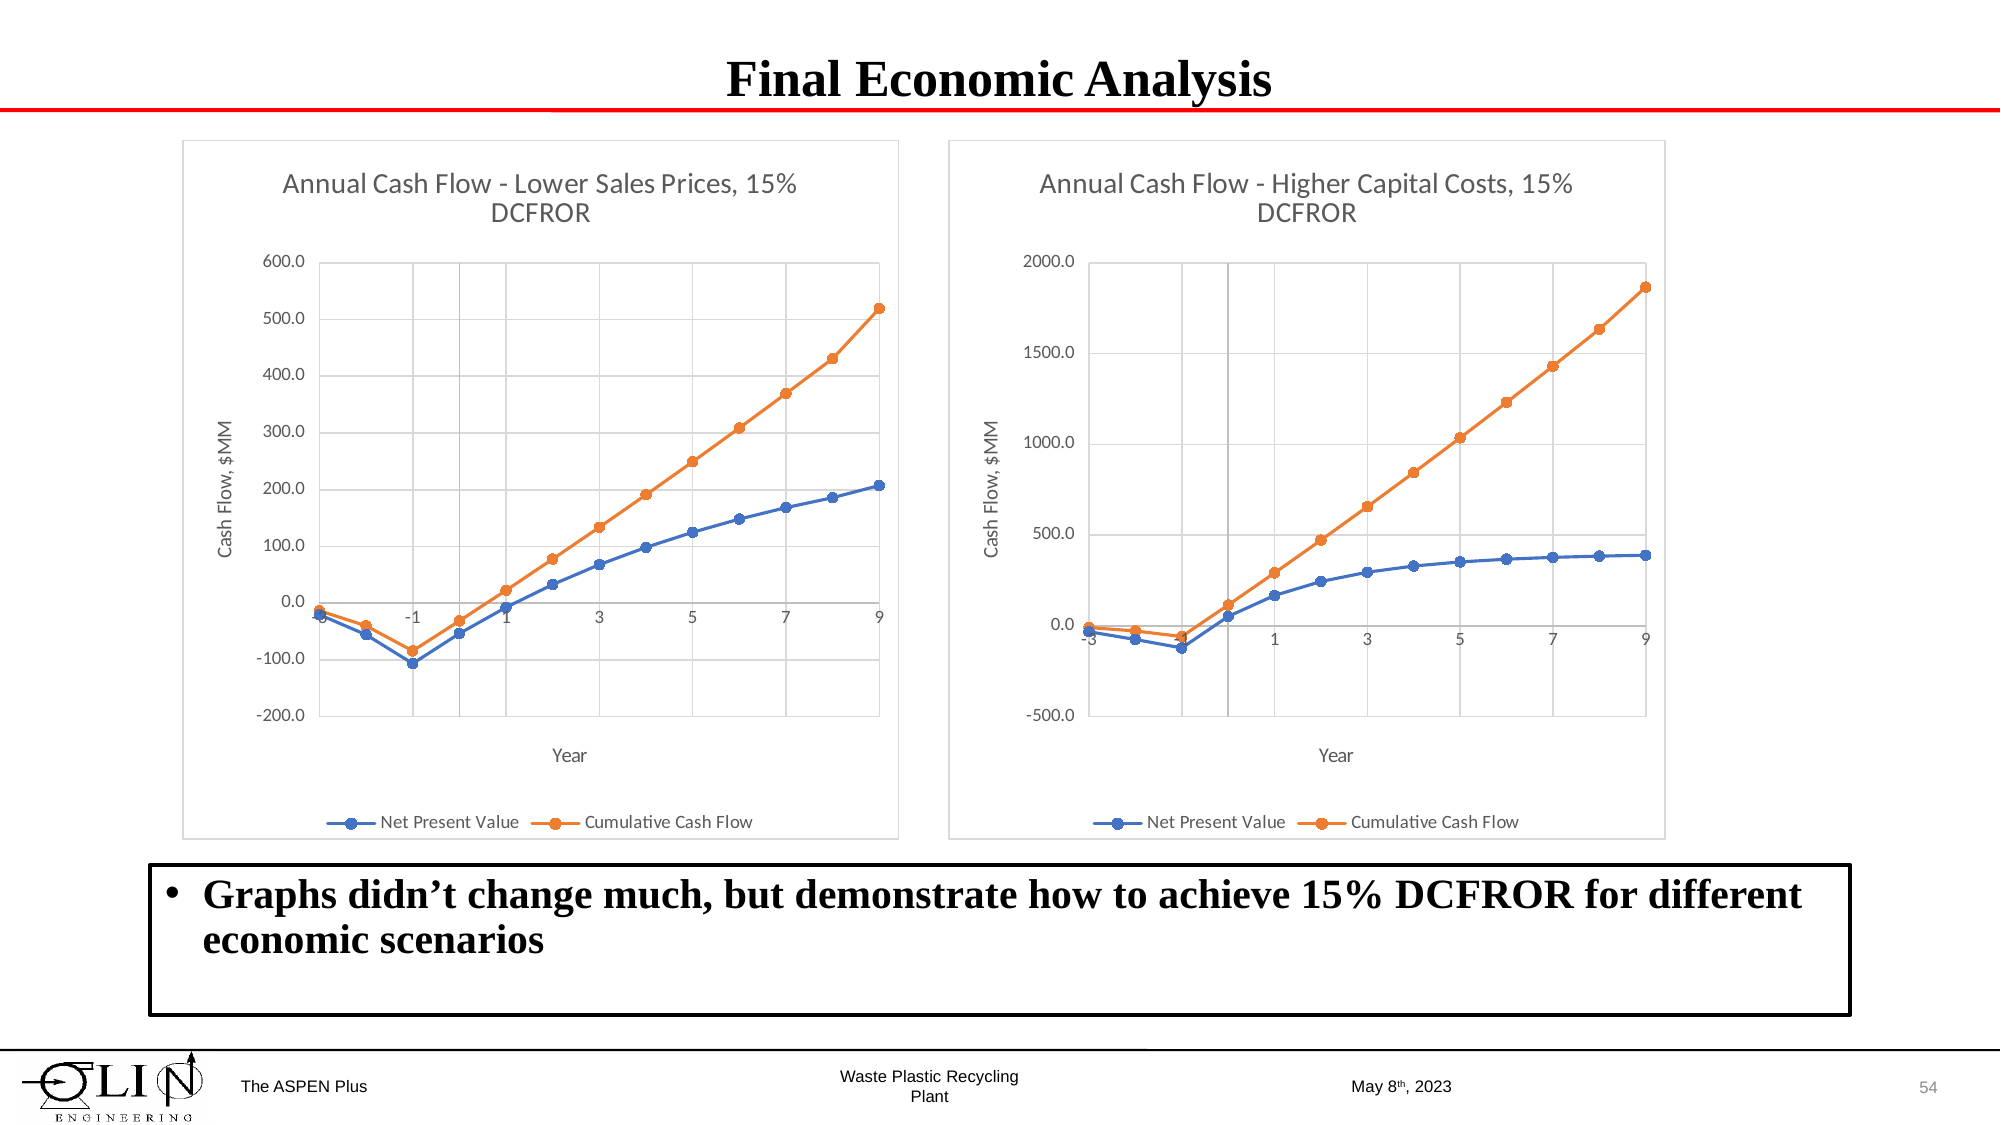

# Final Economic Analysis

### Chart: Annual Cash Flow - Lower Sales Prices, 15% DCFROR

| Category |  |  |
|---|---|---|

### Chart: Annual Cash Flow - Higher Capital Costs, 15% DCFROR

| Category |  |  |
|---|---|---|
Graphs didn’t change much, but demonstrate how to achieve 15% DCFROR for different economic scenarios
The ASPEN Plus
May 8th, 2023
54